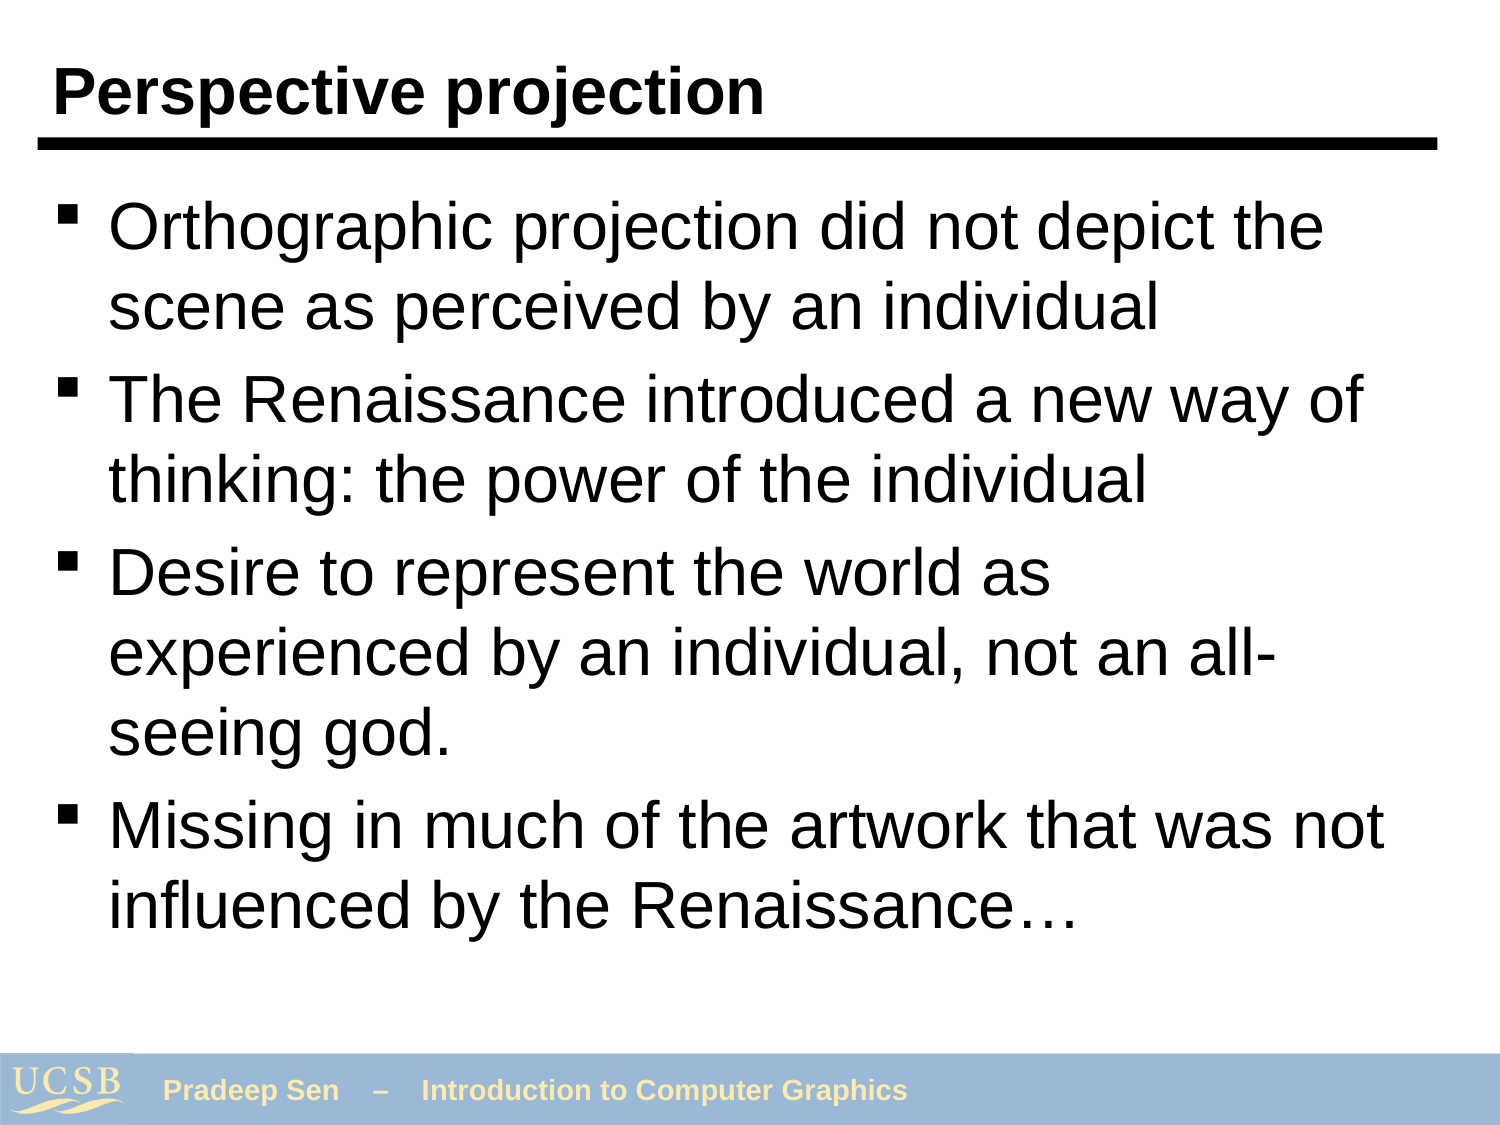

# Perspective projection
Orthographic projection did not depict the scene as perceived by an individual
The Renaissance introduced a new way of thinking: the power of the individual
Desire to represent the world as experienced by an individual, not an all-seeing god.
Missing in much of the artwork that was not influenced by the Renaissance…